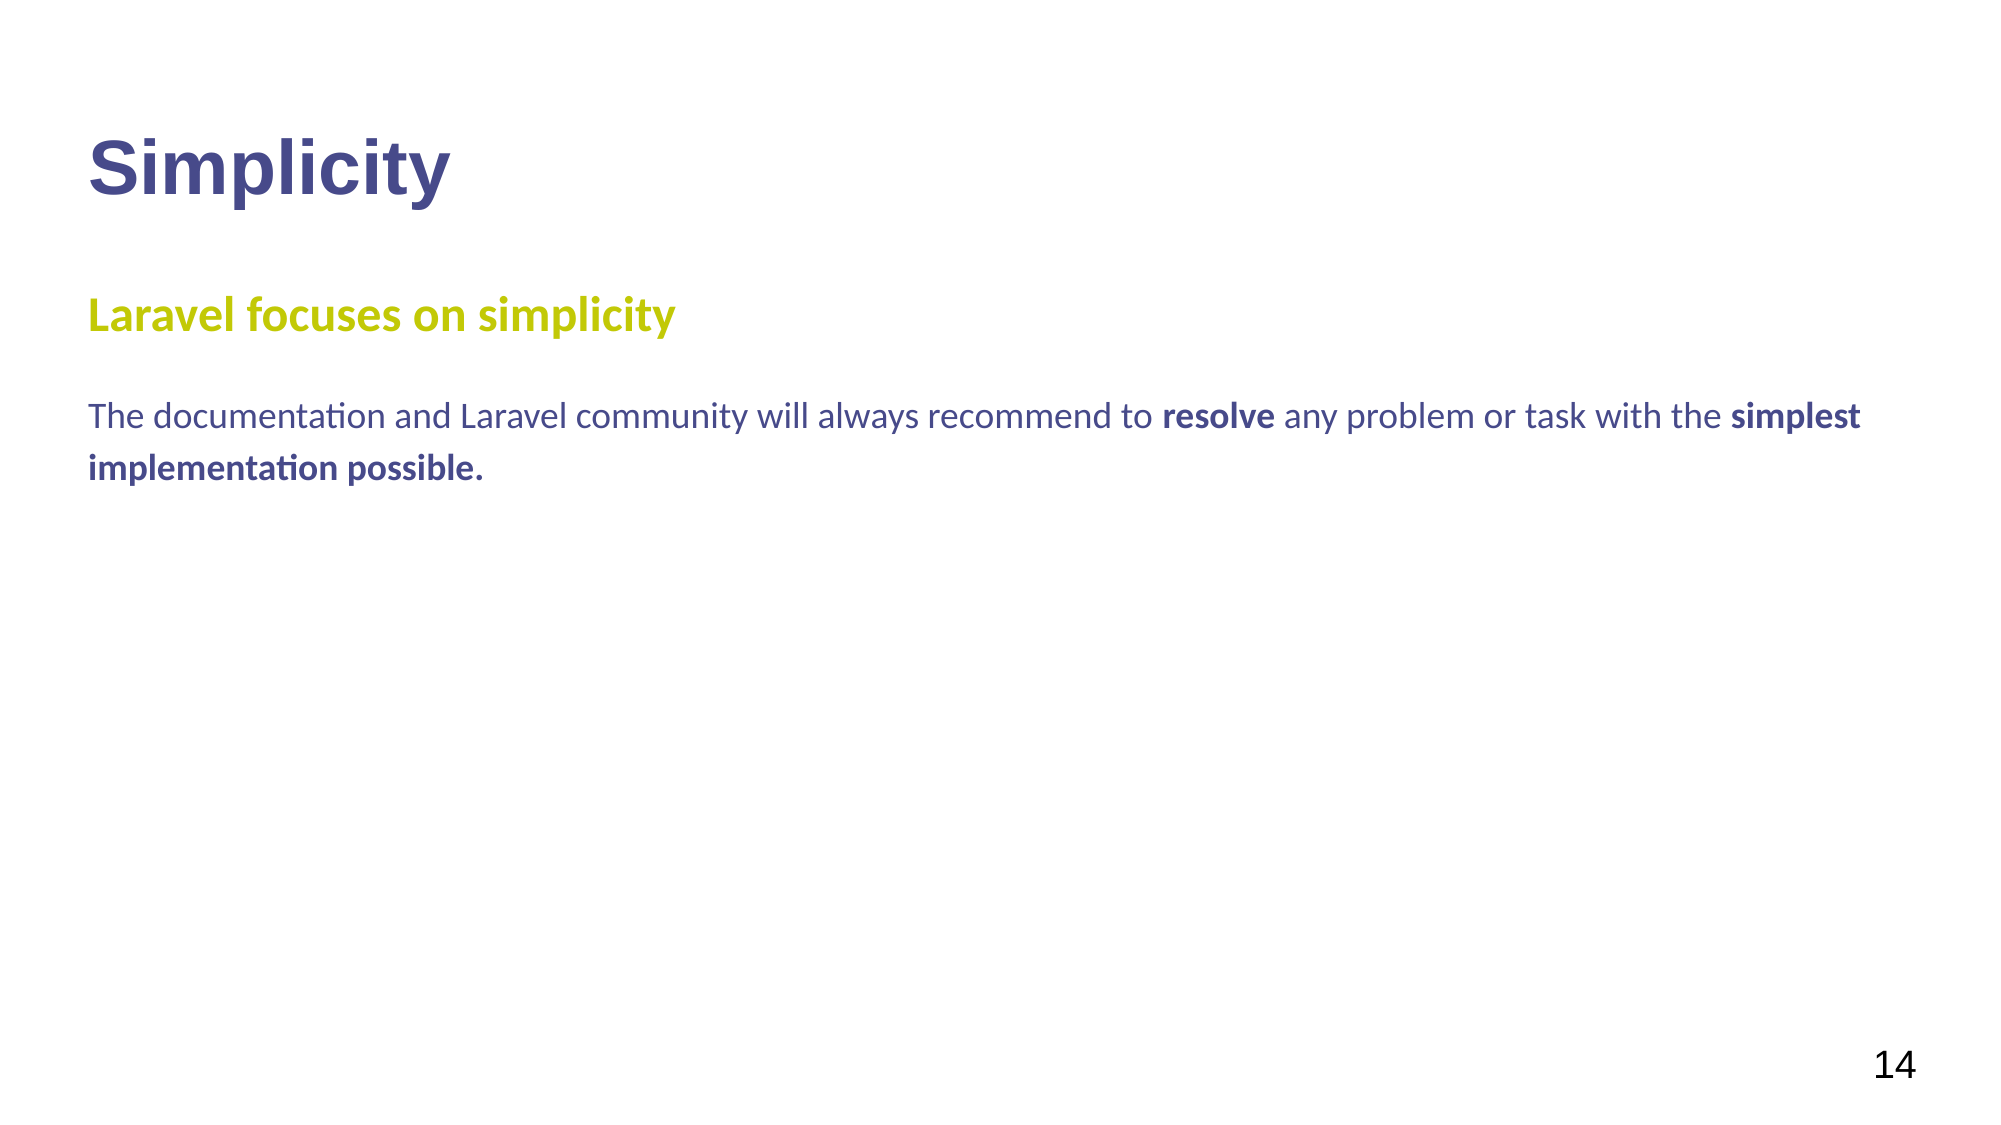

Laravel
# Simplicity
Laravel focuses on simplicity
The documentation and Laravel community will always recommend to resolve any problem or task with the simplest implementation possible.

14